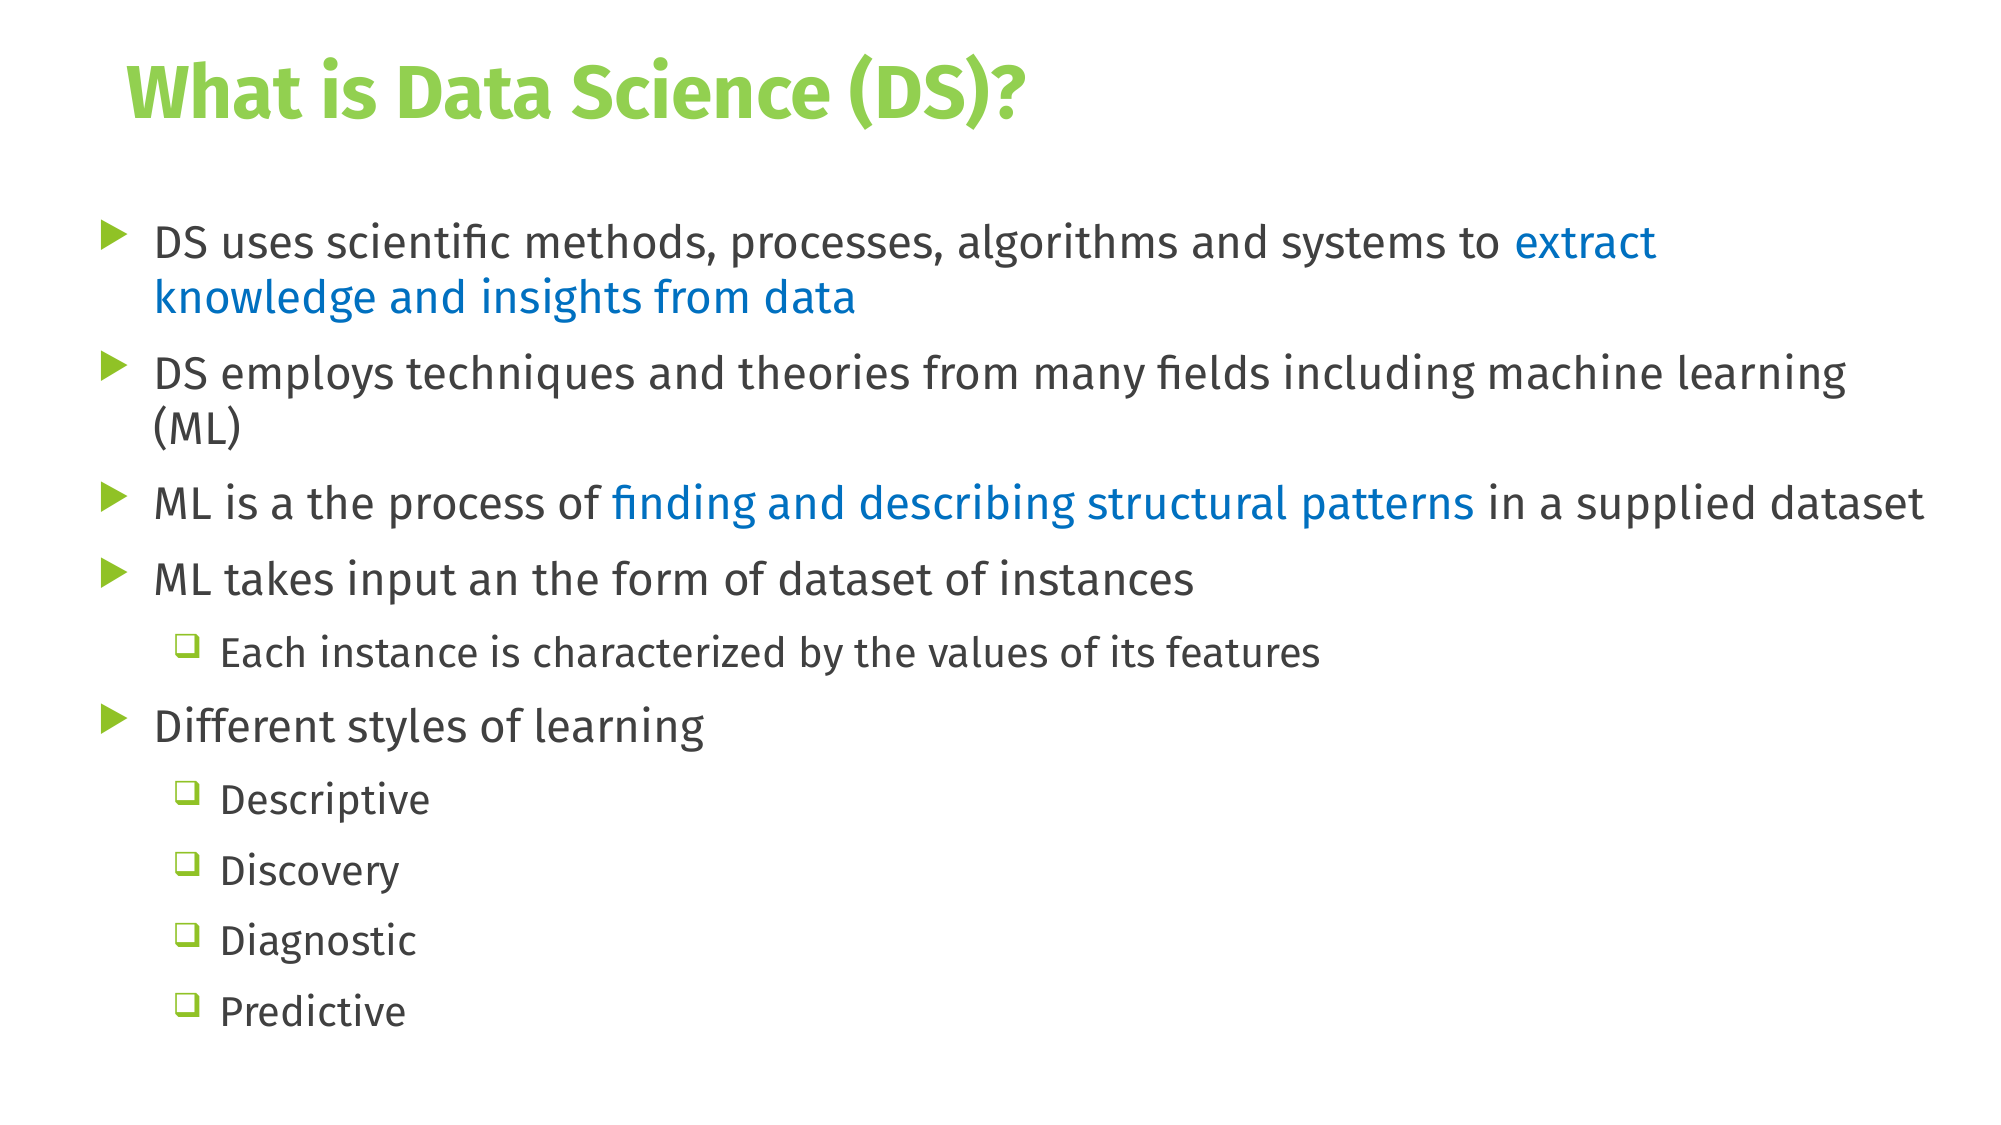

# What is Data Science (DS)?
DS uses scientific methods, processes, algorithms and systems to extract knowledge and insights from data
DS employs techniques and theories from many fields including machine learning (ML)
ML is a the process of finding and describing structural patterns in a supplied dataset
ML takes input an the form of dataset of instances
Each instance is characterized by the values of its features
Different styles of learning
Descriptive
Discovery
Diagnostic
Predictive